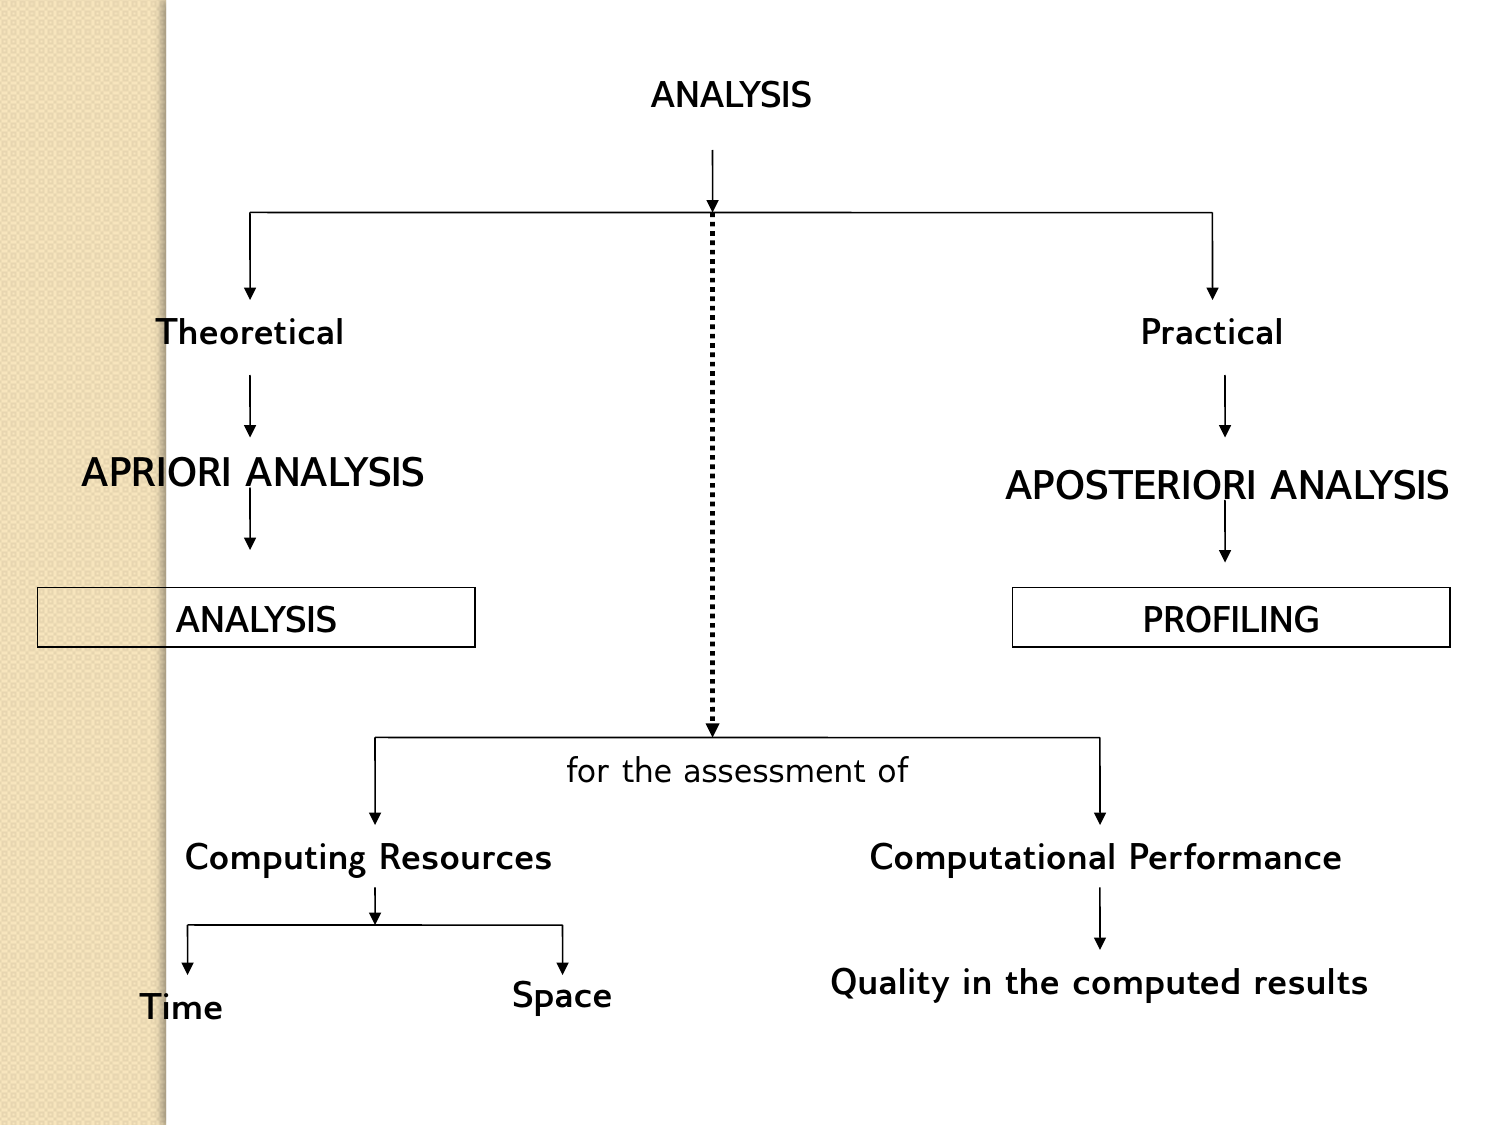

ANALYSIS

Theoretical
Practical

APRIORI ANALYSIS
APOSTERIORI ANALYSIS

ANALYSIS
PROFILING
for the assessment of
Computing Resources
Computational Performance

Quality in the computed results
Space
Time